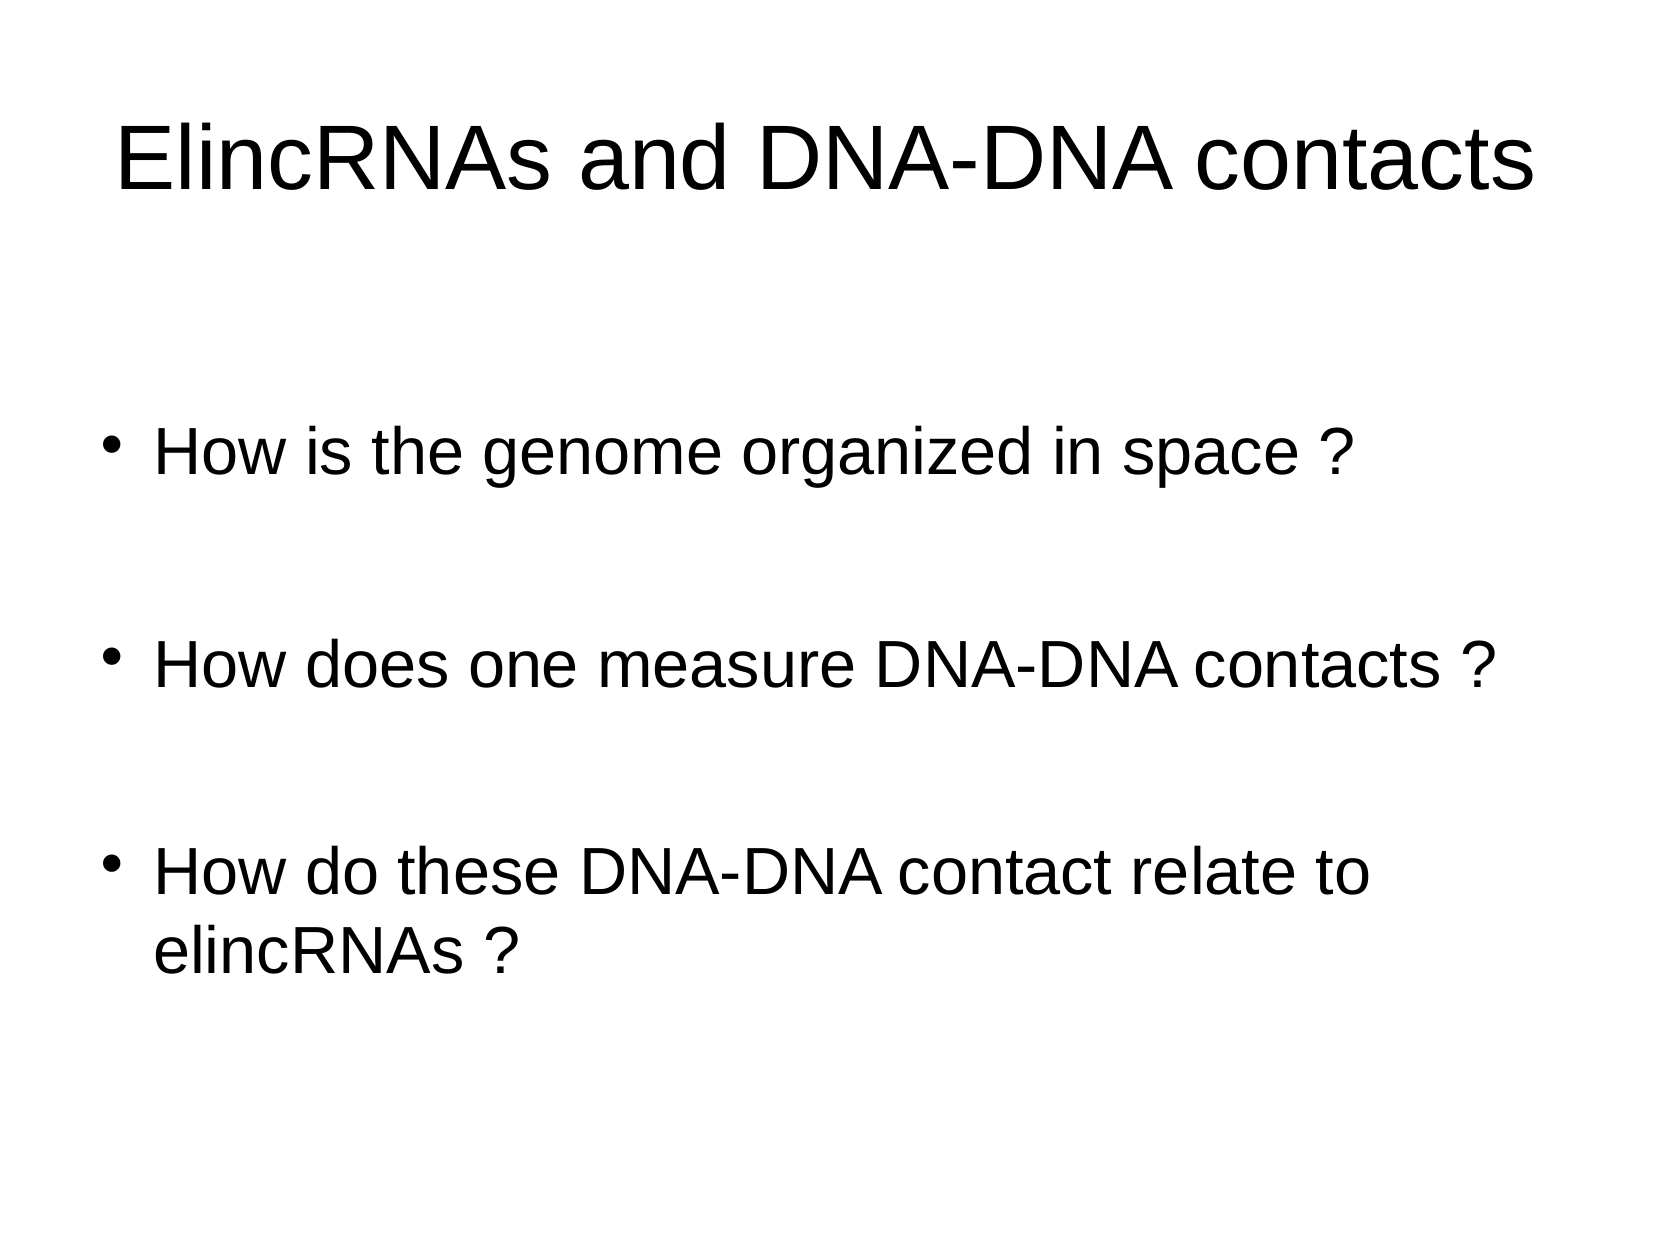

ElincRNAs and DNA-DNA contacts
How is the genome organized in space ?
How does one measure DNA-DNA contacts ?
How do these DNA-DNA contact relate to elincRNAs ?